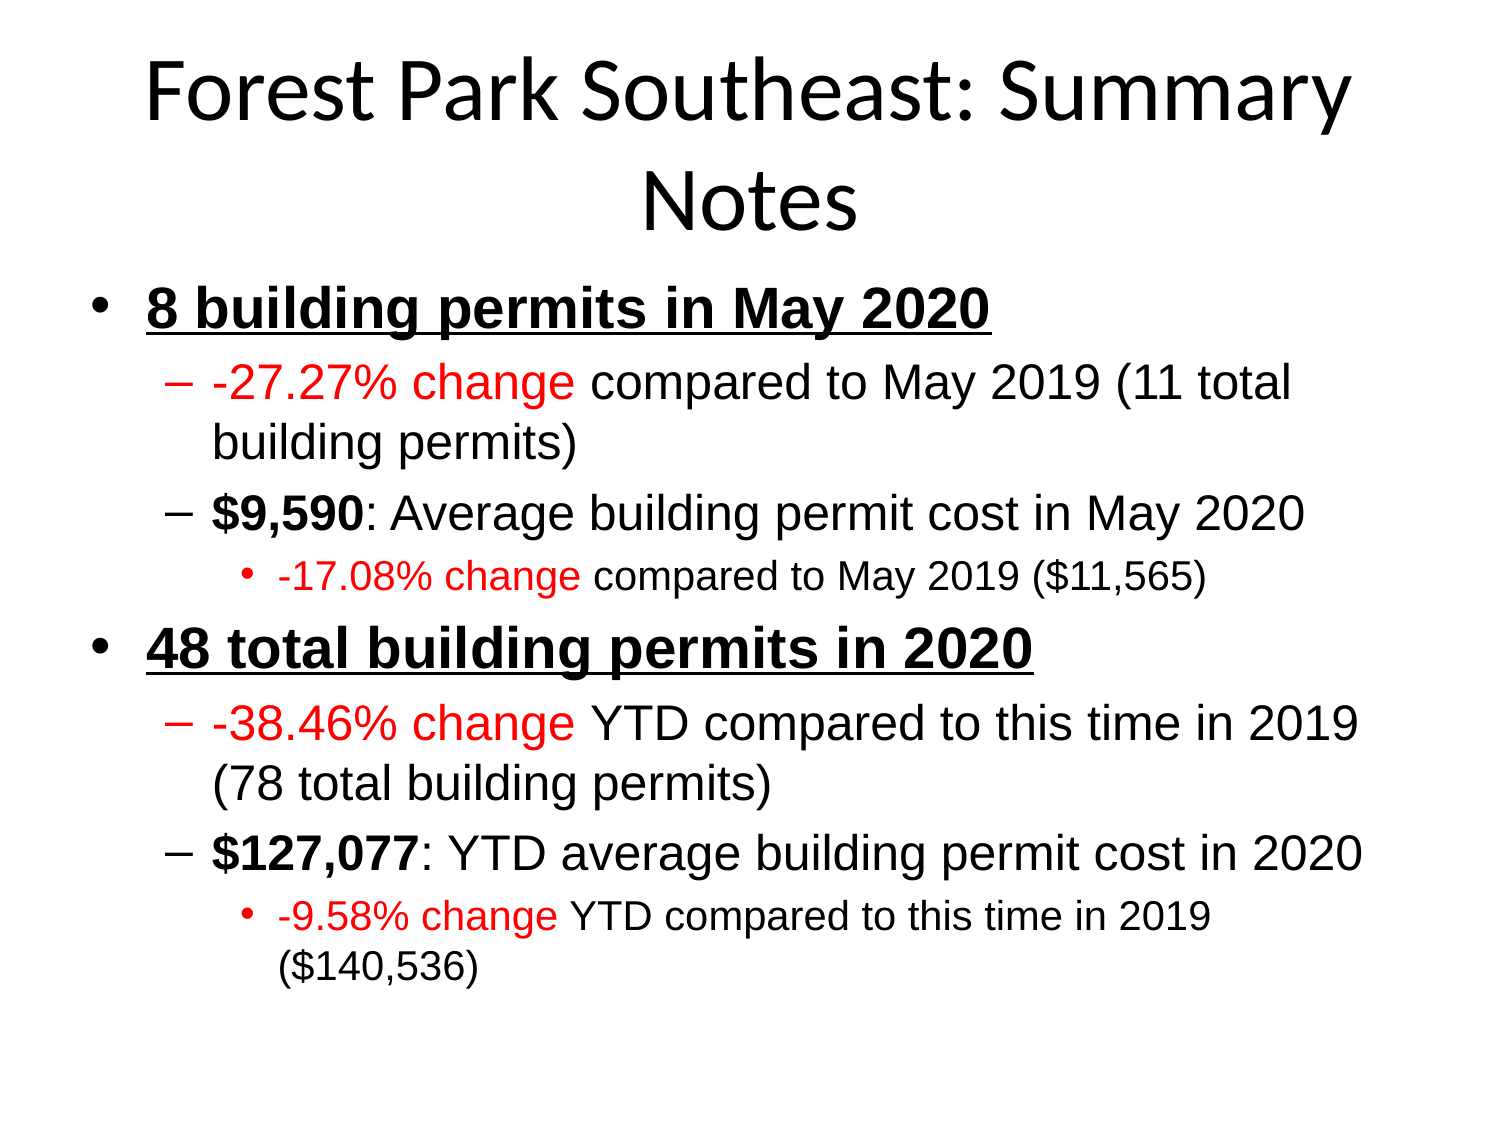

# Forest Park Southeast: Summary Notes
8 building permits in May 2020
-27.27% change compared to May 2019 (11 total building permits)
$9,590: Average building permit cost in May 2020
-17.08% change compared to May 2019 ($11,565)
48 total building permits in 2020
-38.46% change YTD compared to this time in 2019 (78 total building permits)
$127,077: YTD average building permit cost in 2020
-9.58% change YTD compared to this time in 2019 ($140,536)